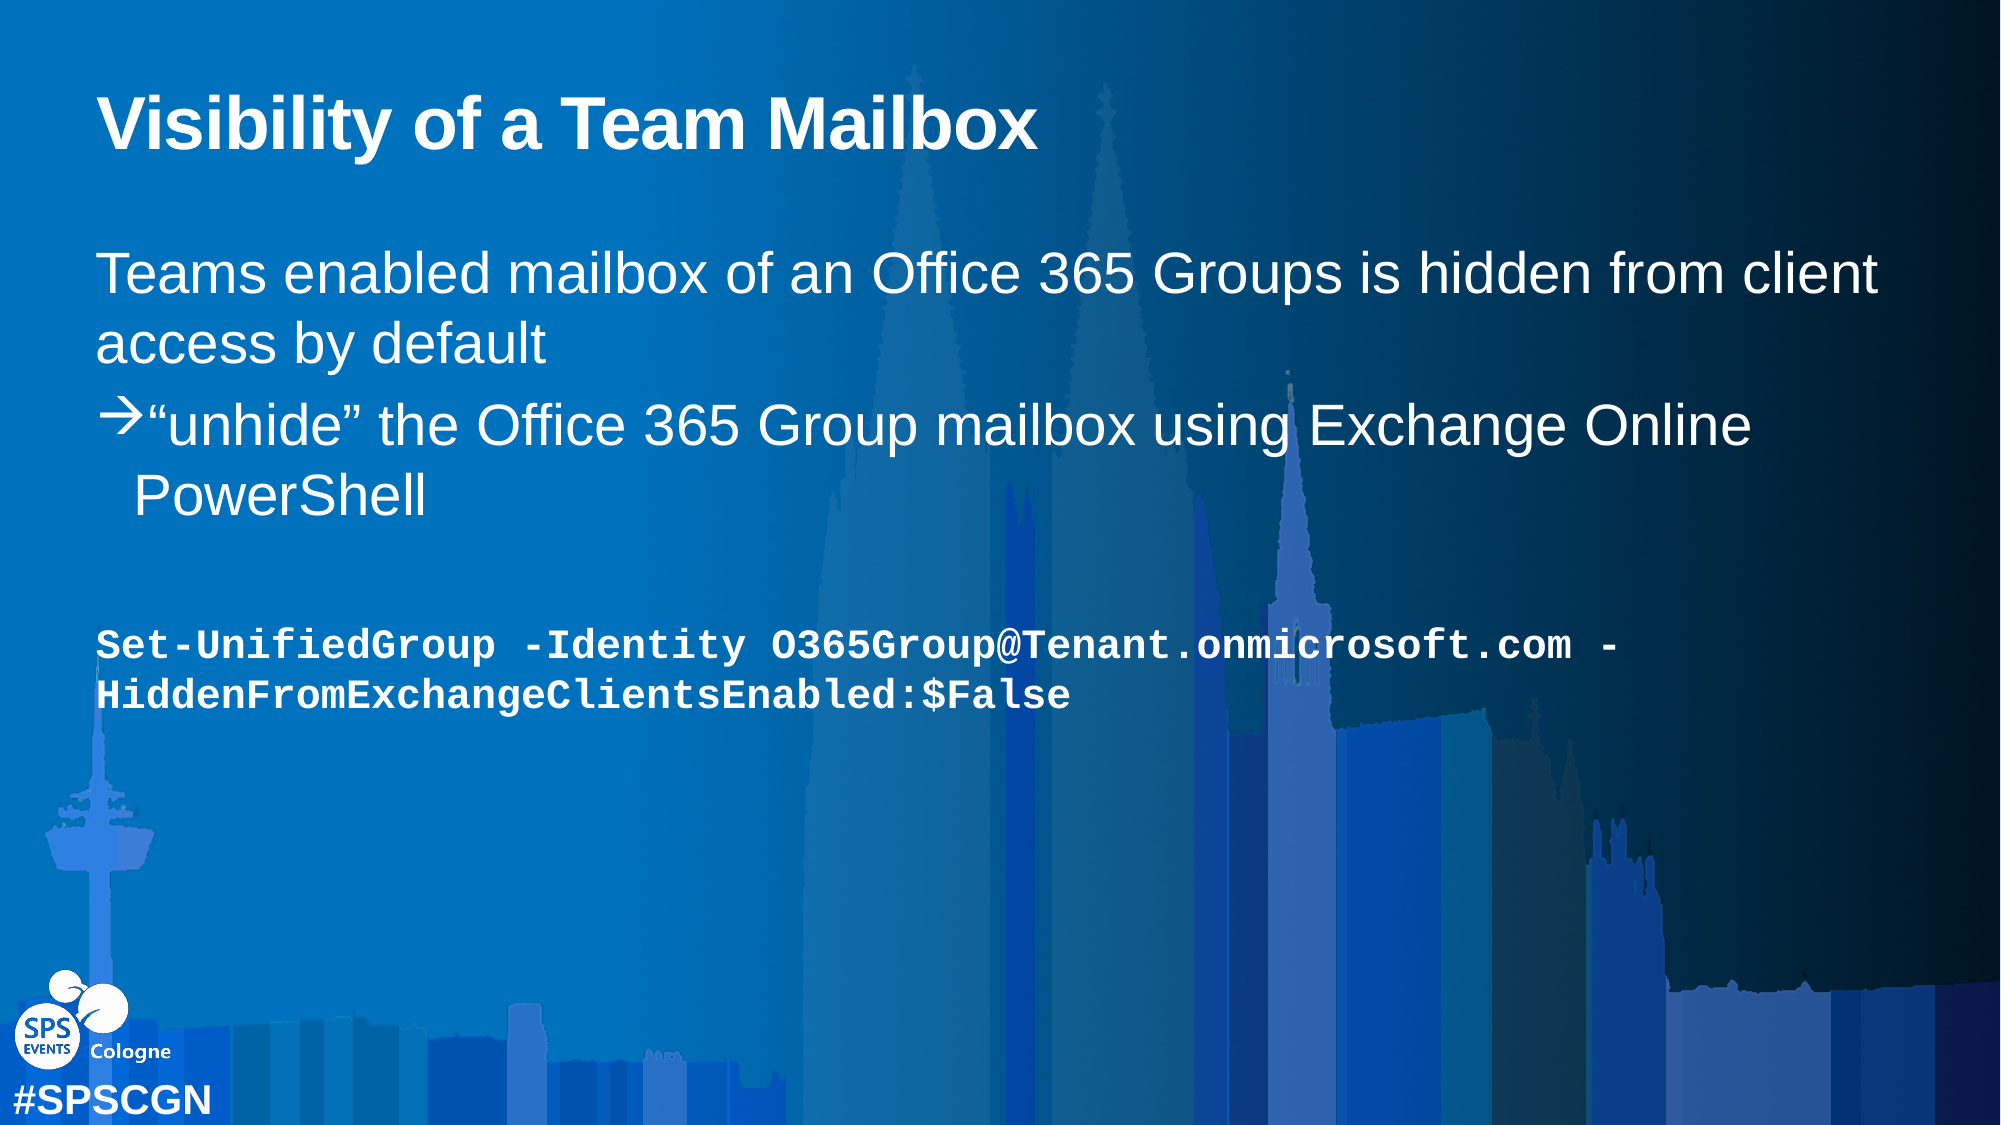

# Visibility of a Team Mailbox
Teams enabled mailbox of an Office 365 Groups is hidden from client access by default
“unhide” the Office 365 Group mailbox using Exchange Online PowerShell

Set-UnifiedGroup -Identity O365Group@Tenant.onmicrosoft.com -HiddenFromExchangeClientsEnabled:$False